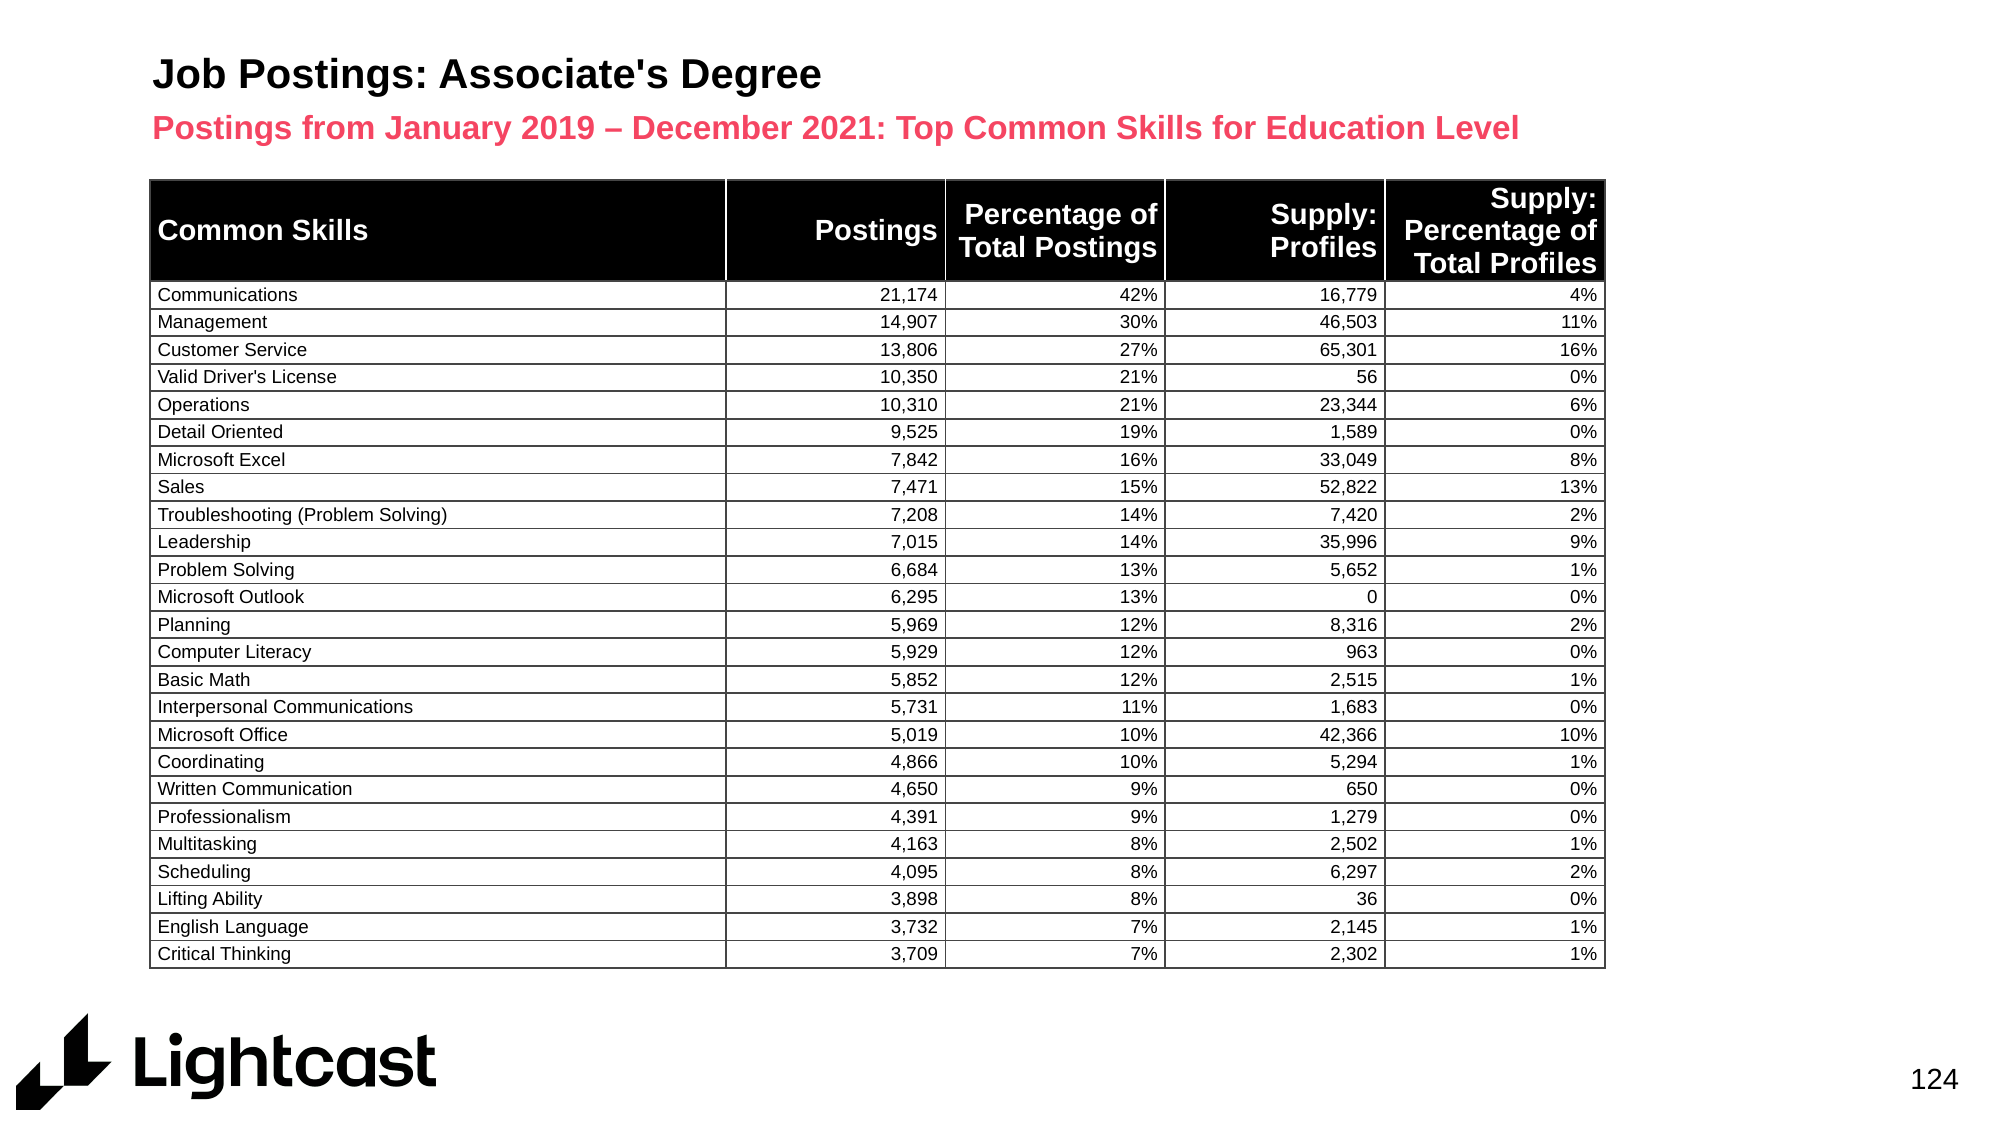

# Job Postings: Associate's Degree
Postings from January 2019 – December 2021: Top Common Skills for Education Level
| Common Skills | Postings | Percentage of Total Postings | Supply: Profiles | Supply: Percentage of Total Profiles |
| --- | --- | --- | --- | --- |
| Communications | 21,174 | 42% | 16,779 | 4% |
| Management | 14,907 | 30% | 46,503 | 11% |
| Customer Service | 13,806 | 27% | 65,301 | 16% |
| Valid Driver's License | 10,350 | 21% | 56 | 0% |
| Operations | 10,310 | 21% | 23,344 | 6% |
| Detail Oriented | 9,525 | 19% | 1,589 | 0% |
| Microsoft Excel | 7,842 | 16% | 33,049 | 8% |
| Sales | 7,471 | 15% | 52,822 | 13% |
| Troubleshooting (Problem Solving) | 7,208 | 14% | 7,420 | 2% |
| Leadership | 7,015 | 14% | 35,996 | 9% |
| Problem Solving | 6,684 | 13% | 5,652 | 1% |
| Microsoft Outlook | 6,295 | 13% | 0 | 0% |
| Planning | 5,969 | 12% | 8,316 | 2% |
| Computer Literacy | 5,929 | 12% | 963 | 0% |
| Basic Math | 5,852 | 12% | 2,515 | 1% |
| Interpersonal Communications | 5,731 | 11% | 1,683 | 0% |
| Microsoft Office | 5,019 | 10% | 42,366 | 10% |
| Coordinating | 4,866 | 10% | 5,294 | 1% |
| Written Communication | 4,650 | 9% | 650 | 0% |
| Professionalism | 4,391 | 9% | 1,279 | 0% |
| Multitasking | 4,163 | 8% | 2,502 | 1% |
| Scheduling | 4,095 | 8% | 6,297 | 2% |
| Lifting Ability | 3,898 | 8% | 36 | 0% |
| English Language | 3,732 | 7% | 2,145 | 1% |
| Critical Thinking | 3,709 | 7% | 2,302 | 1% |